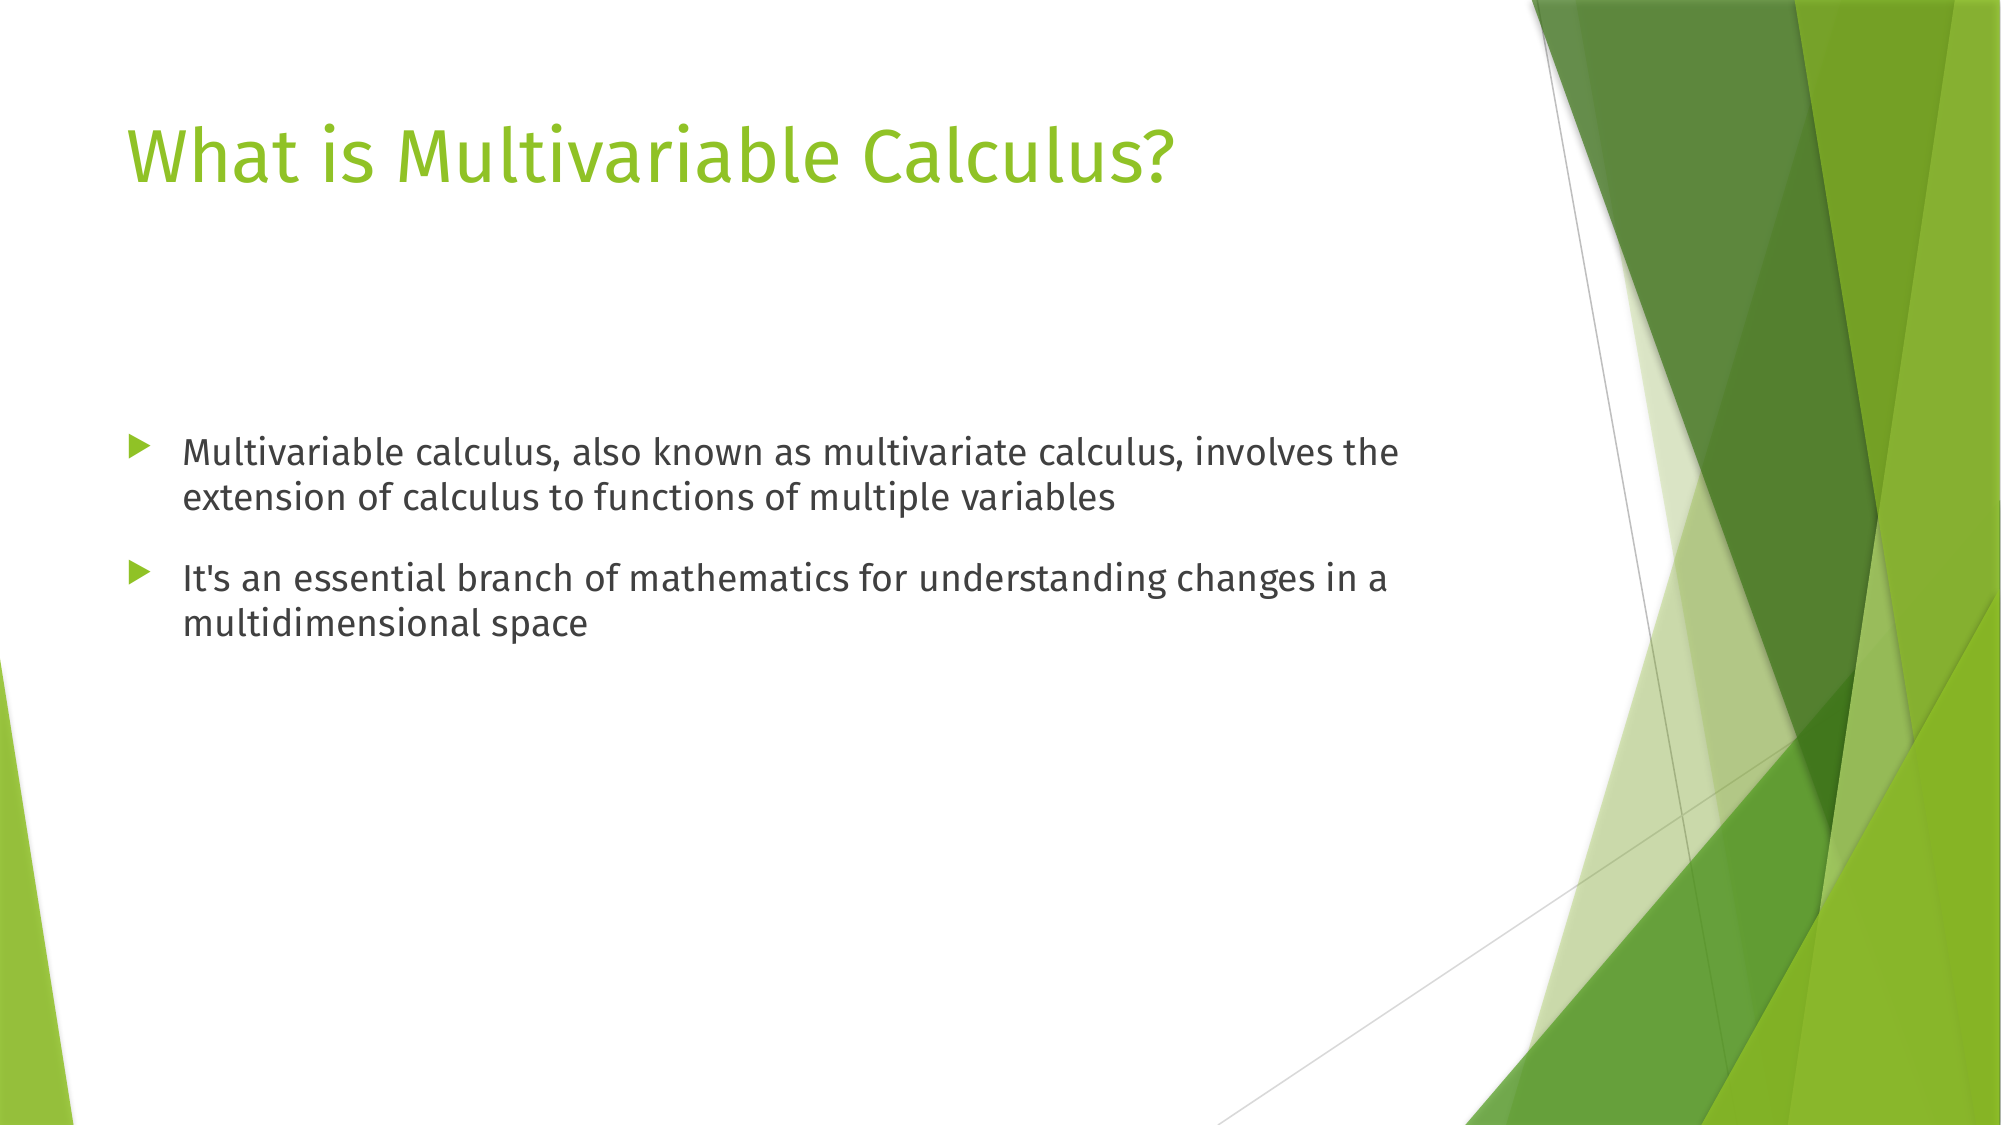

# What is Multivariable Calculus?

Multivariable calculus, also known as multivariate calculus, involves the extension of calculus to functions of multiple variables
It's an essential branch of mathematics for understanding changes in a multidimensional space